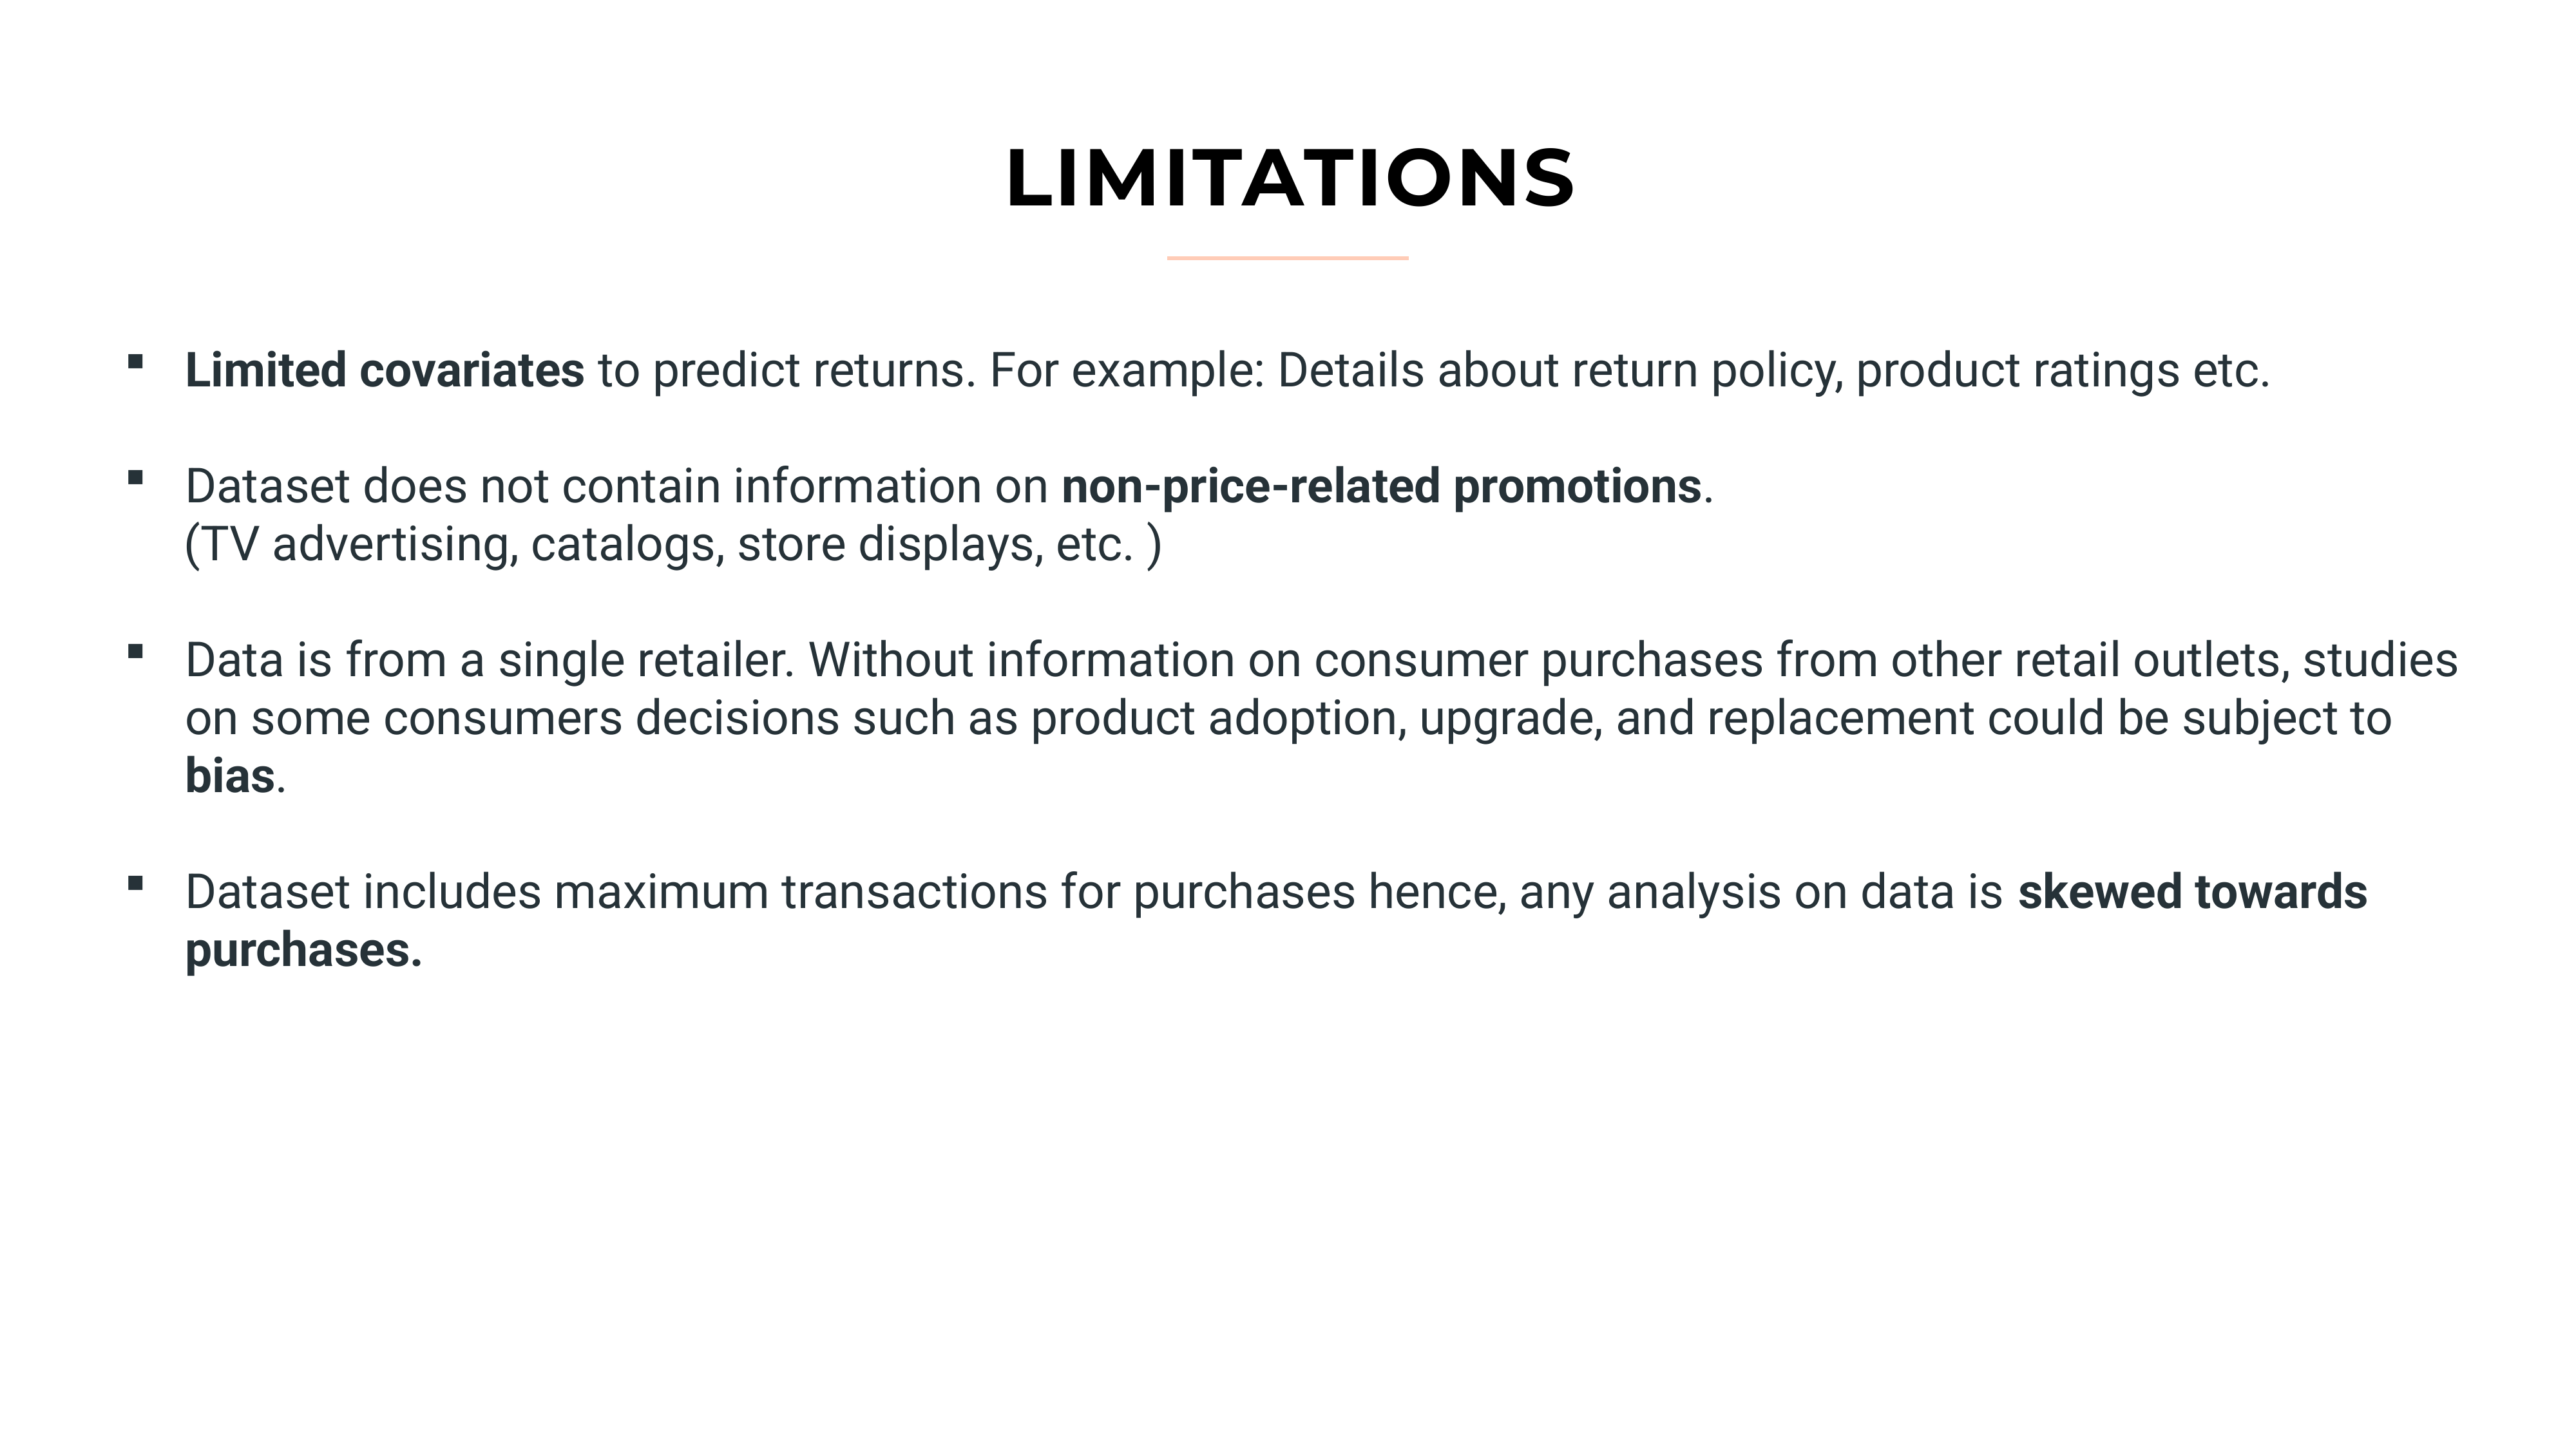

LIMITATIONS
Limited covariates to predict returns. For example: Details about return policy, product ratings etc.

Dataset does not contain information on non-price-related promotions.
     (TV advertising, catalogs, store displays, etc. )

Data is from a single retailer. Without information on consumer purchases from other retail outlets, studies on some consumers decisions such as product adoption, upgrade, and replacement could be subject to bias.

Dataset includes maximum transactions for purchases hence, any analysis on data is skewed towards purchases.